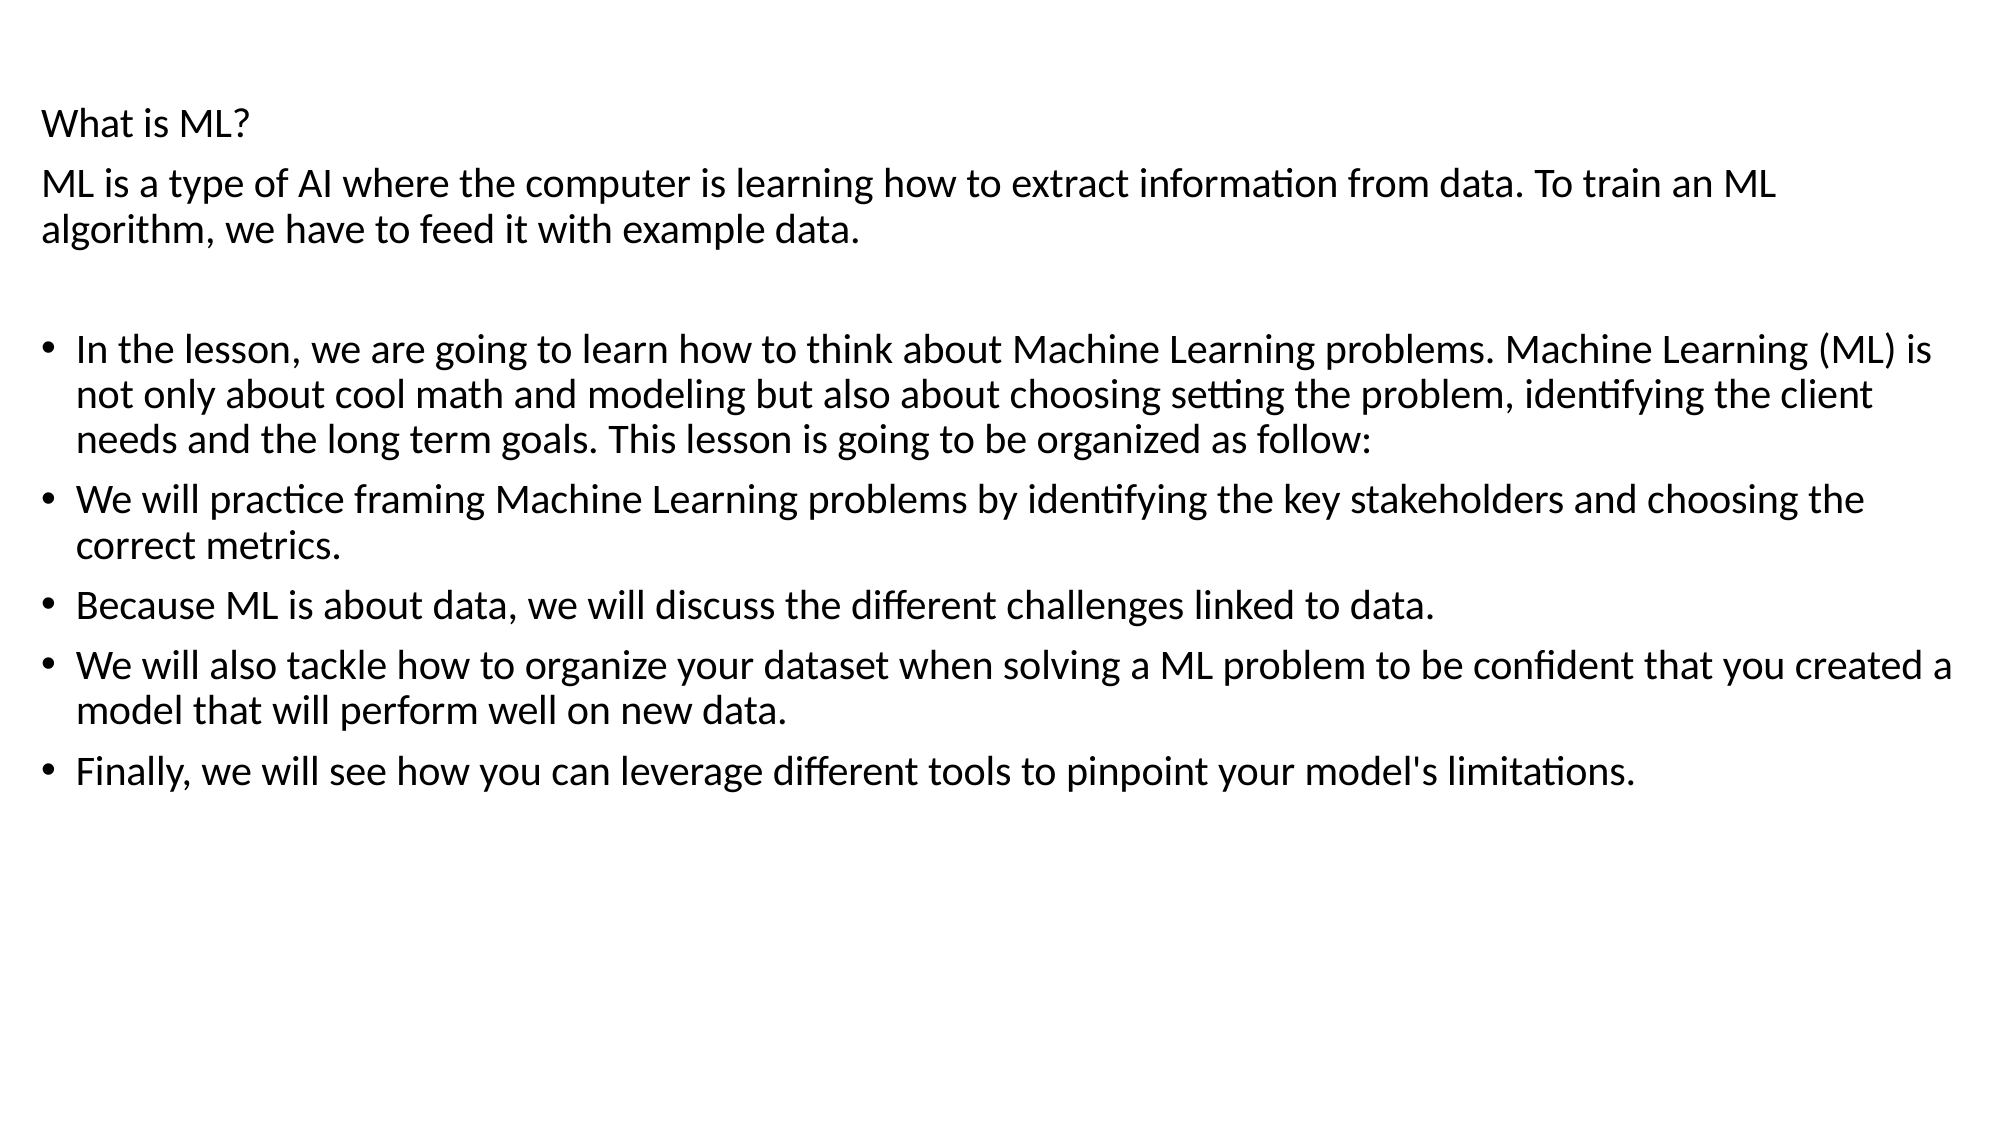

What is ML?
ML is a type of AI where the computer is learning how to extract information from data. To train an ML algorithm, we have to feed it with example data.

In the lesson, we are going to learn how to think about Machine Learning problems. Machine Learning (ML) is not only about cool math and modeling but also about choosing setting the problem, identifying the client needs and the long term goals. This lesson is going to be organized as follow:
We will practice framing Machine Learning problems by identifying the key stakeholders and choosing the correct metrics.
Because ML is about data, we will discuss the different challenges linked to data.
We will also tackle how to organize your dataset when solving a ML problem to be confident that you created a model that will perform well on new data.
Finally, we will see how you can leverage different tools to pinpoint your model's limitations.